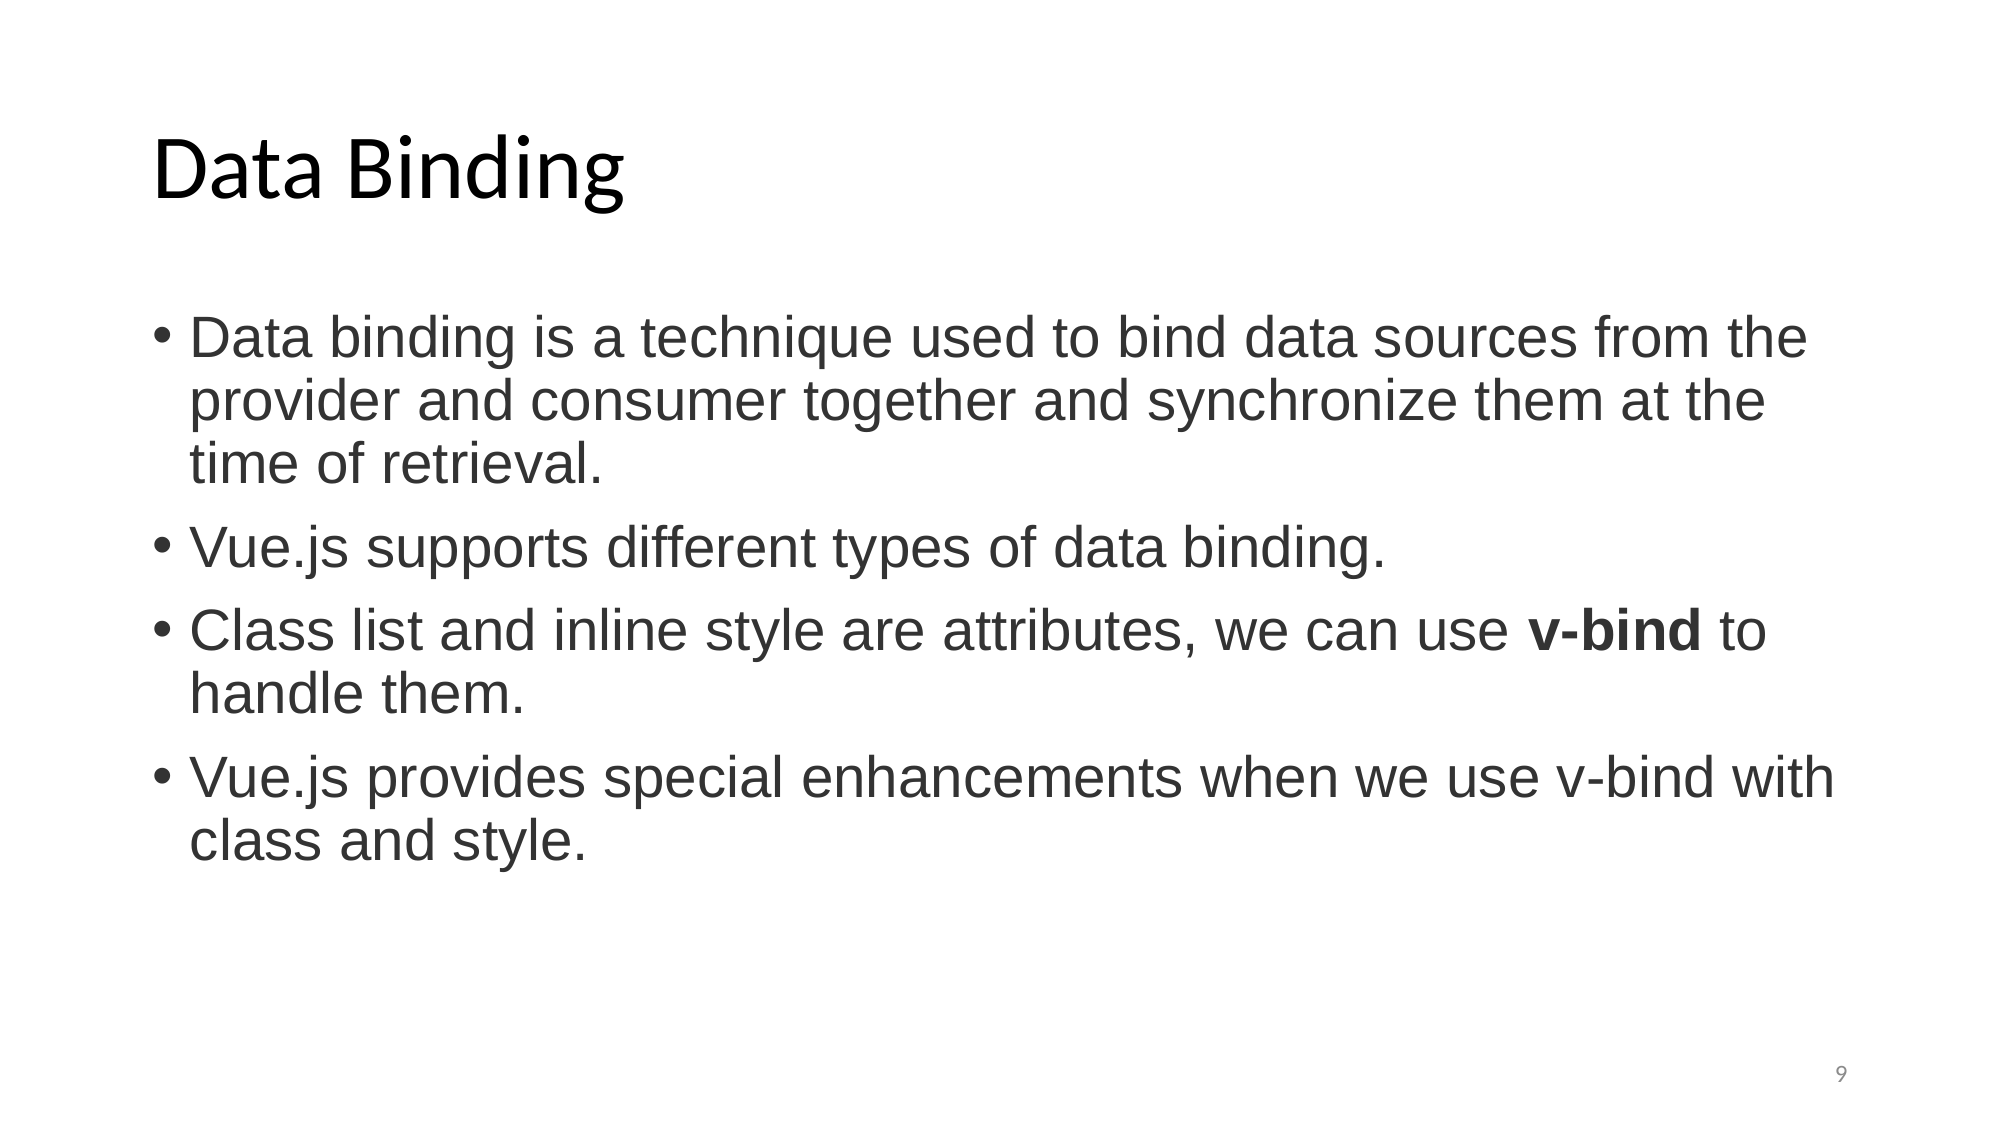

# Data Binding
Data binding is a technique used to bind data sources from the provider and consumer together and synchronize them at the time of retrieval.
Vue.js supports different types of data binding.
Class list and inline style are attributes, we can use v-bind to handle them.
Vue.js provides special enhancements when we use v-bind with class and style.

9